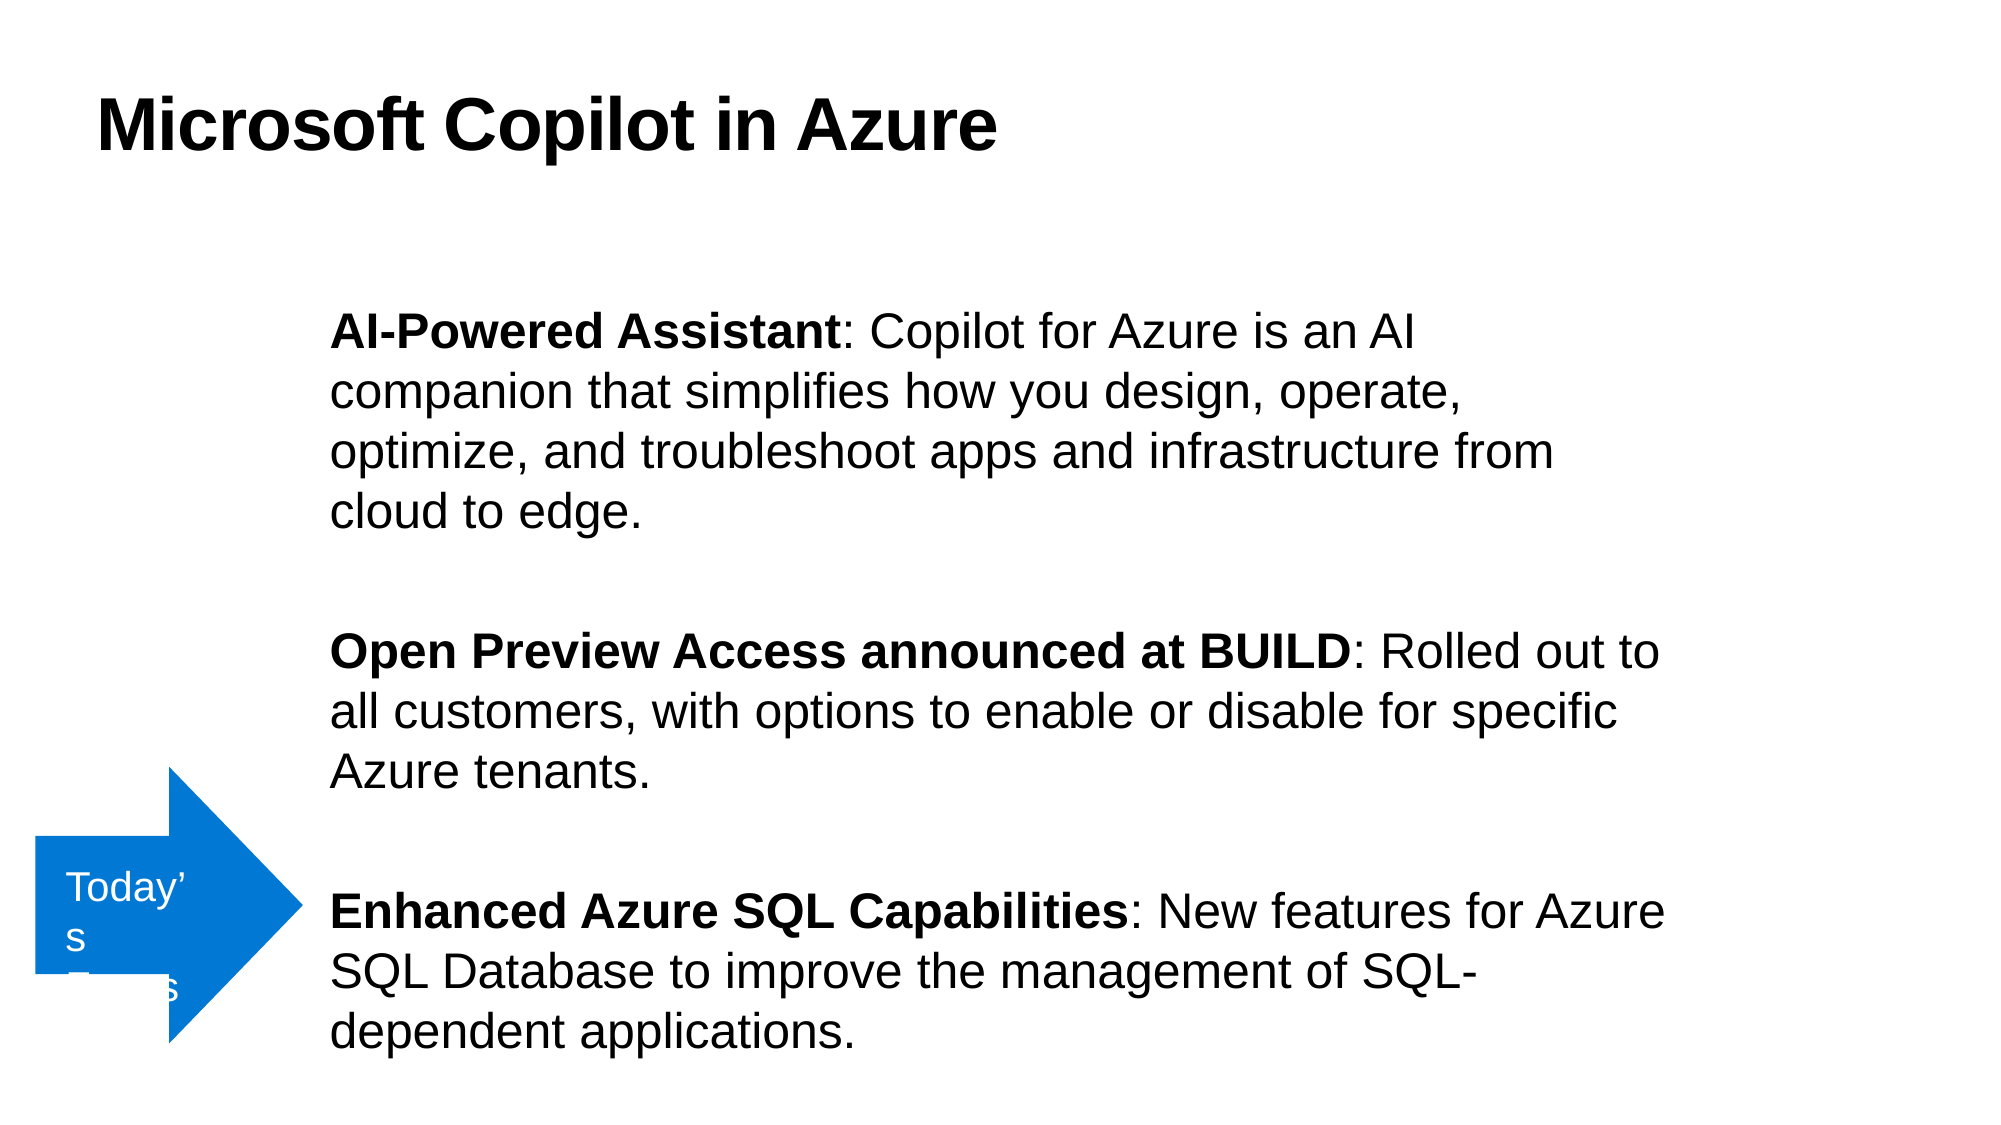

# Microsoft Copilot in Azure

AI-Powered Assistant: Copilot for Azure is an AI companion that simplifies how you design, operate, optimize, and troubleshoot apps and infrastructure from cloud to edge.

Open Preview Access announced at BUILD: Rolled out to all customers, with options to enable or disable for specific Azure tenants.

Enhanced Azure SQL Capabilities: New features for Azure SQL Database to improve the management of SQL-dependent applications.
Today’s Focus